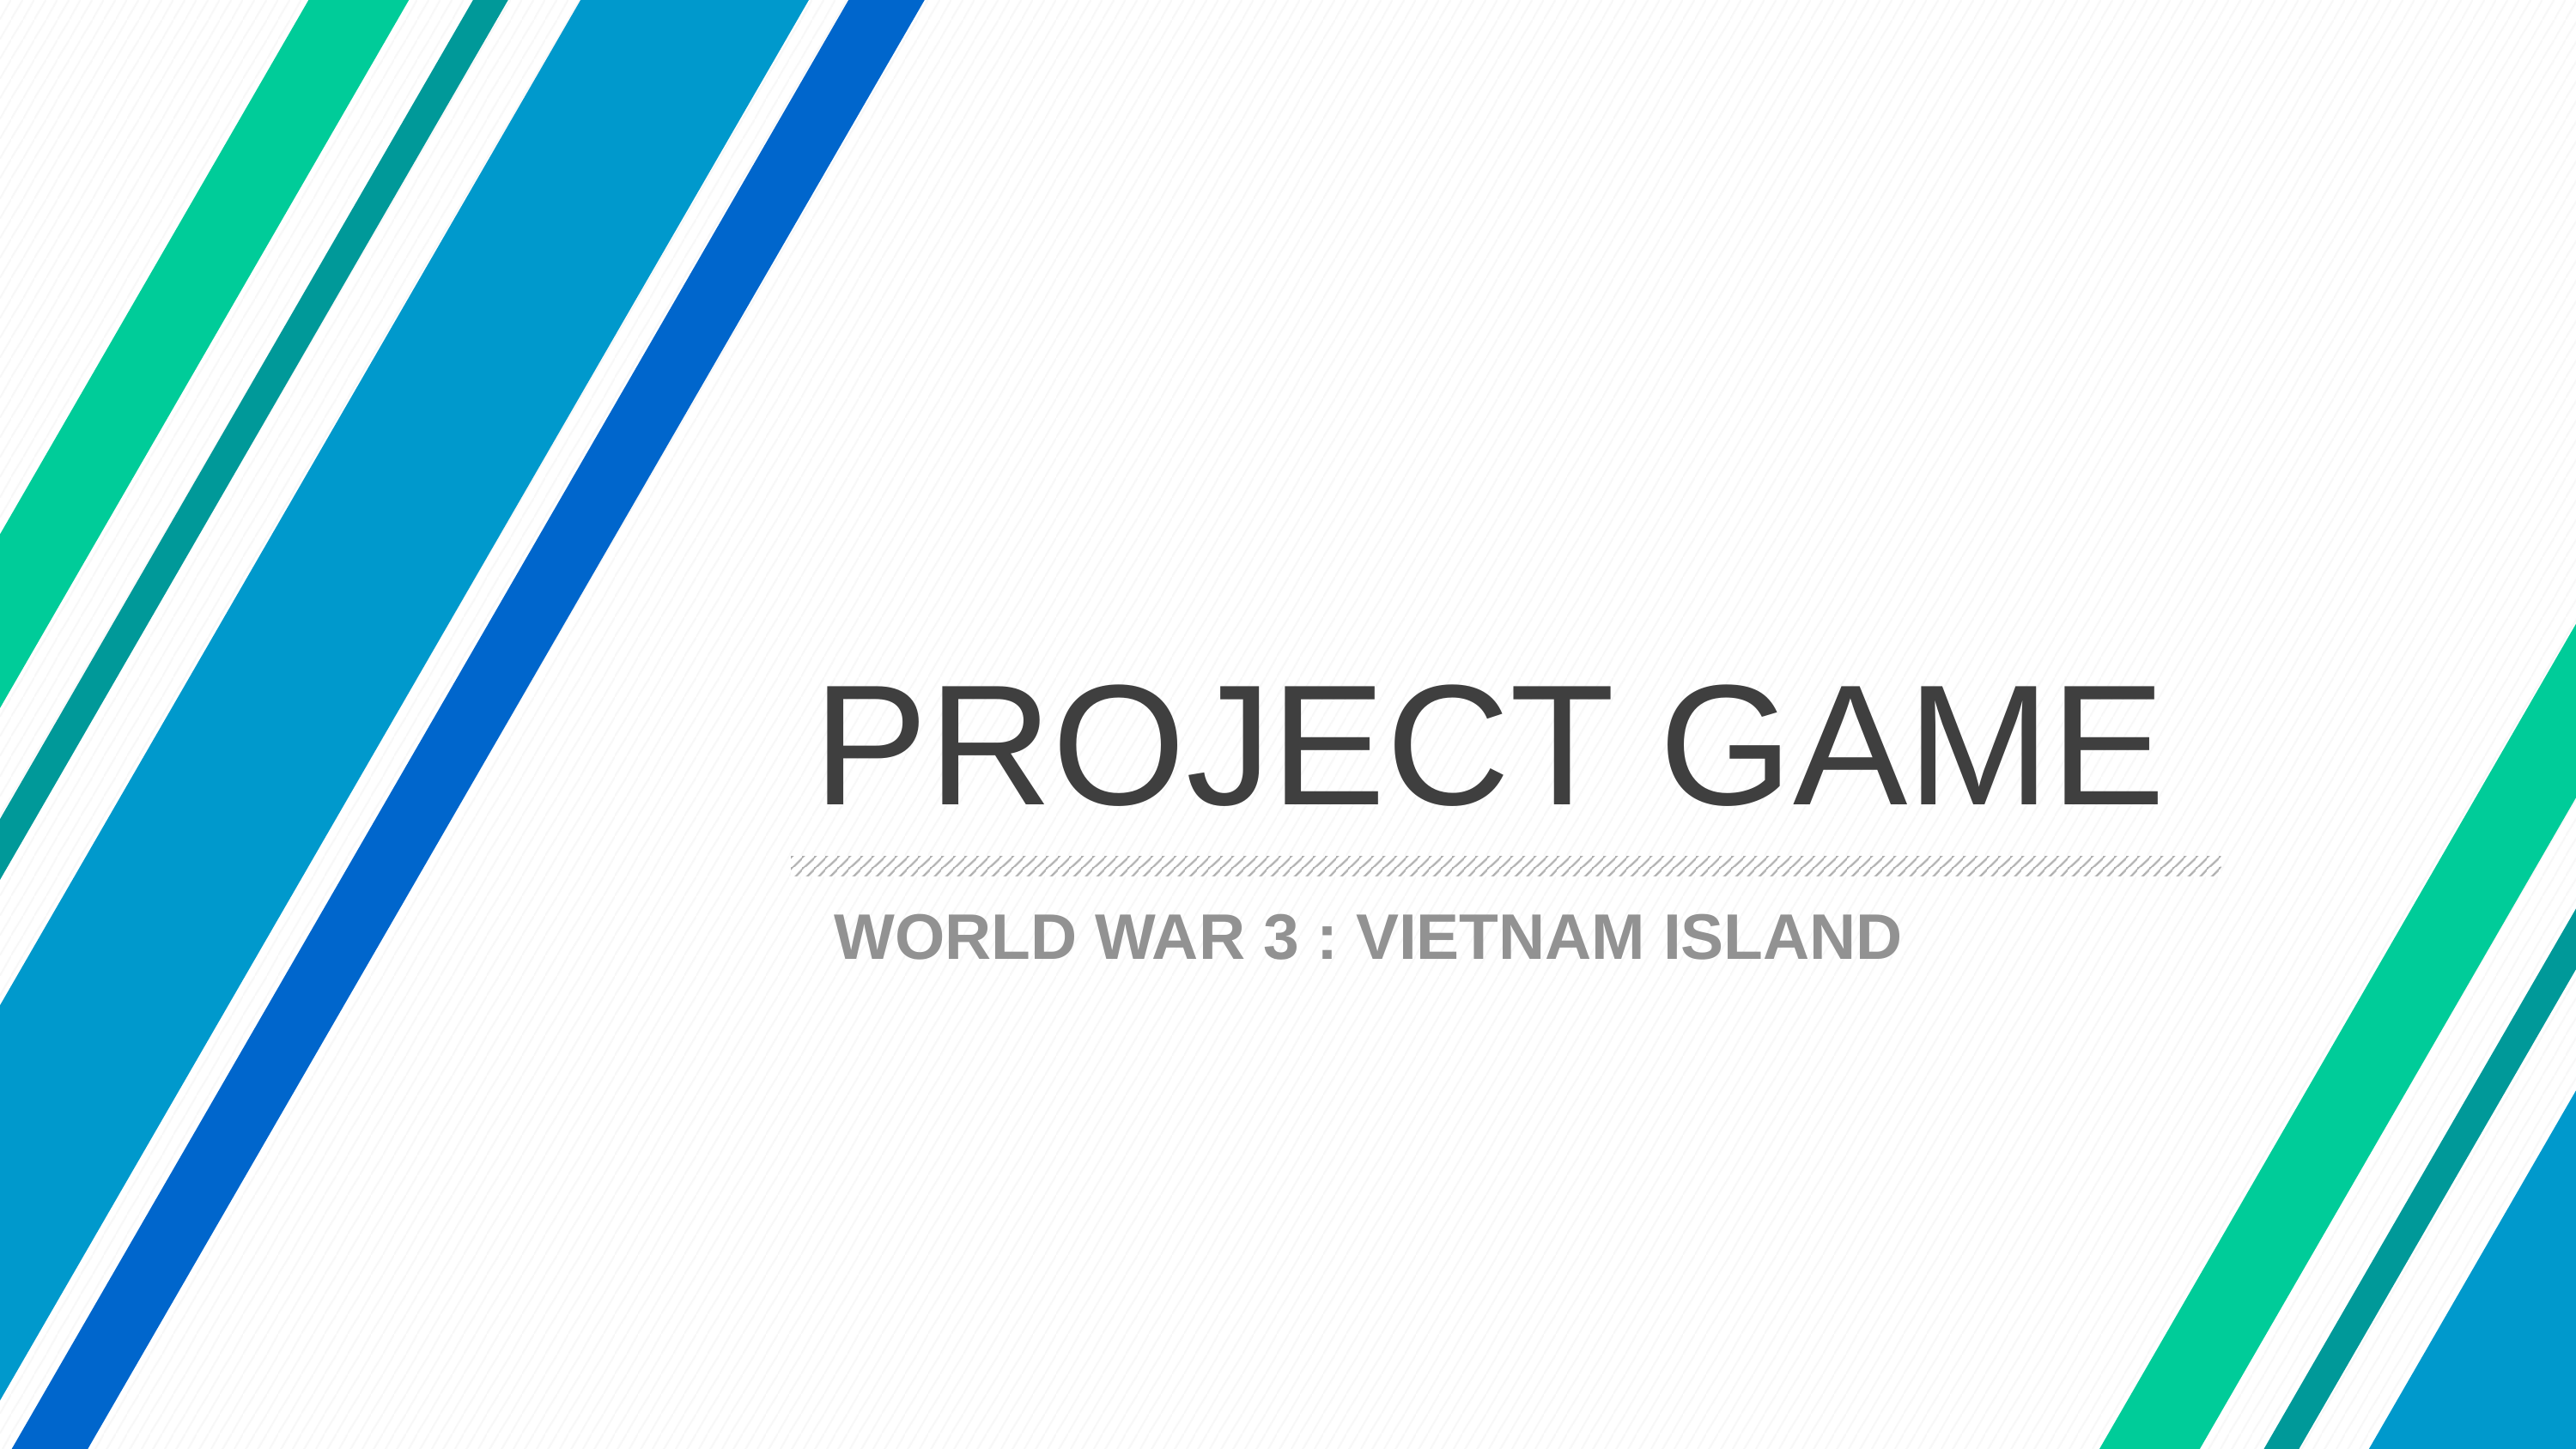

# PROJECT GAME
WORLD WAR 3 : VIETNAM ISLAND